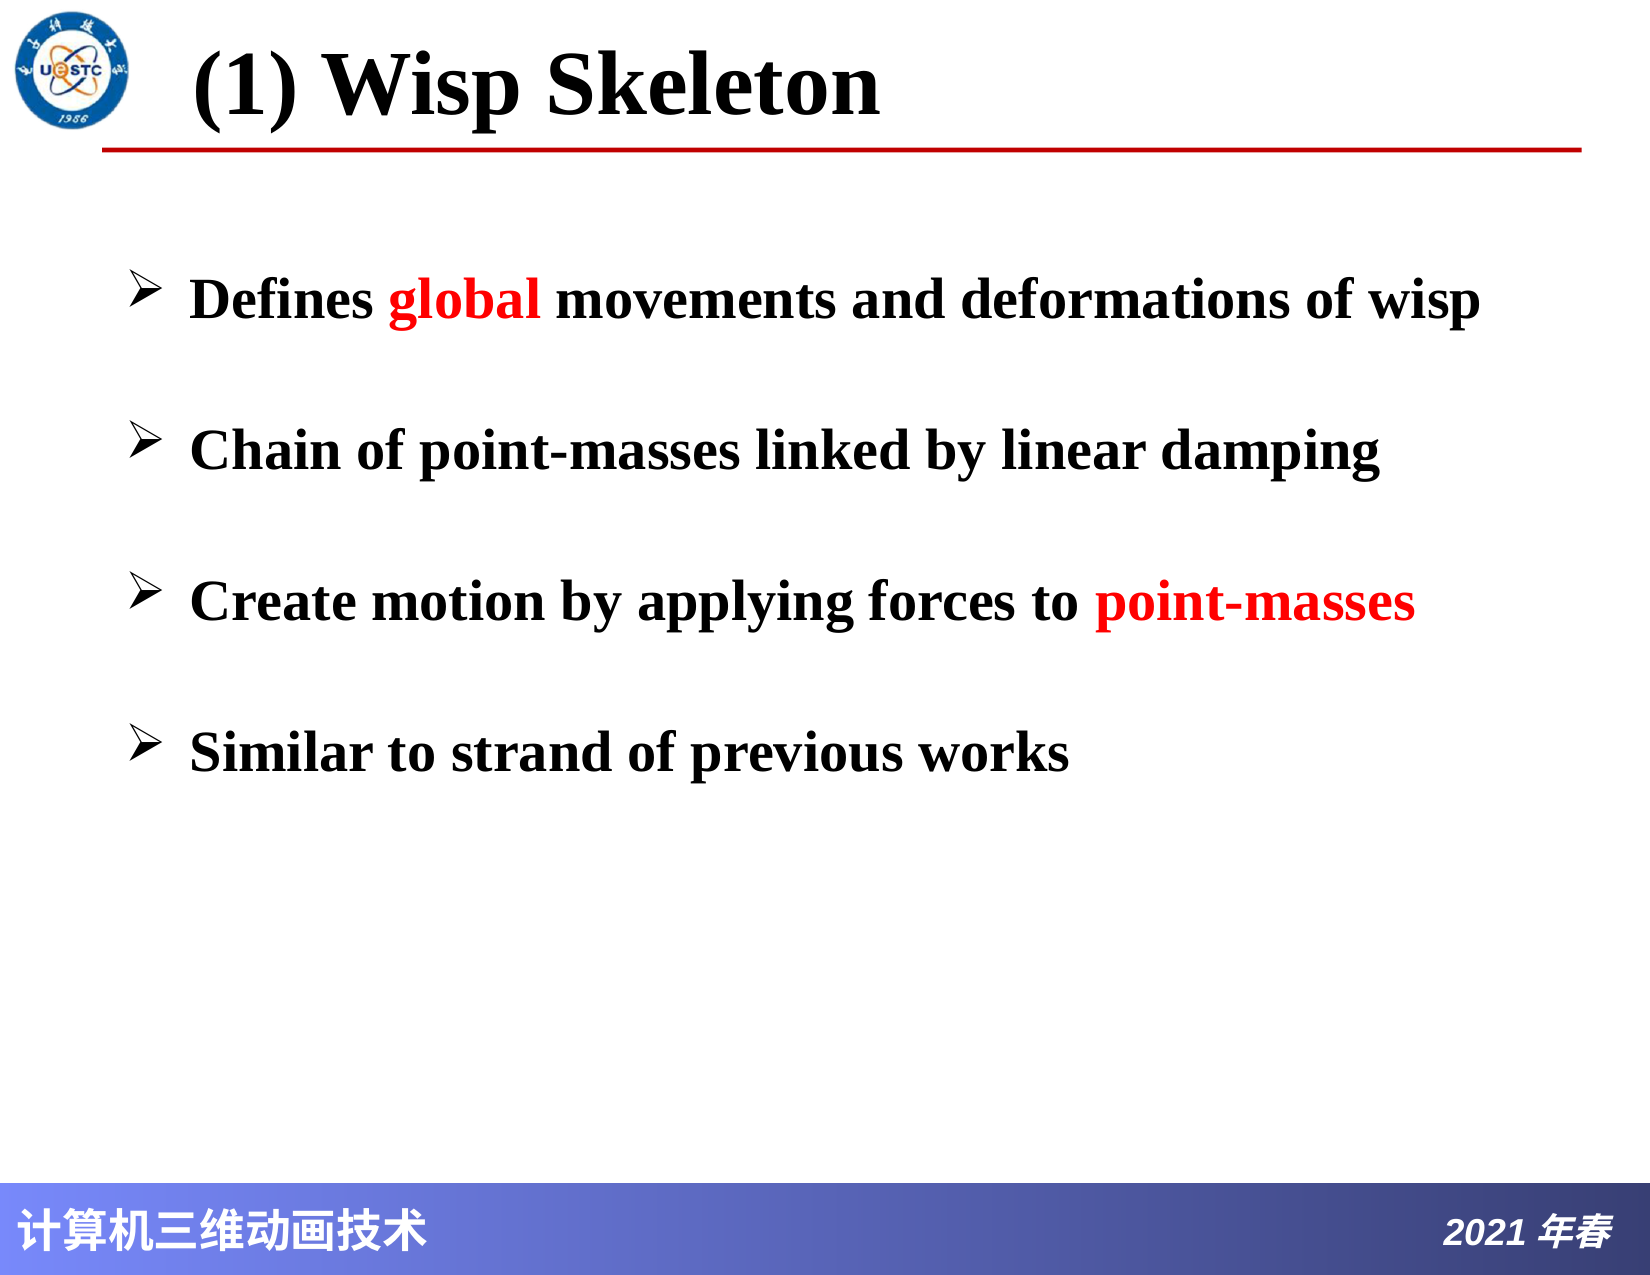

# (1) Wisp Skeleton
Defines global movements and deformations of wisp

Chain of point-masses linked by linear damping

Create motion by applying forces to point-masses

Similar to strand of previous works